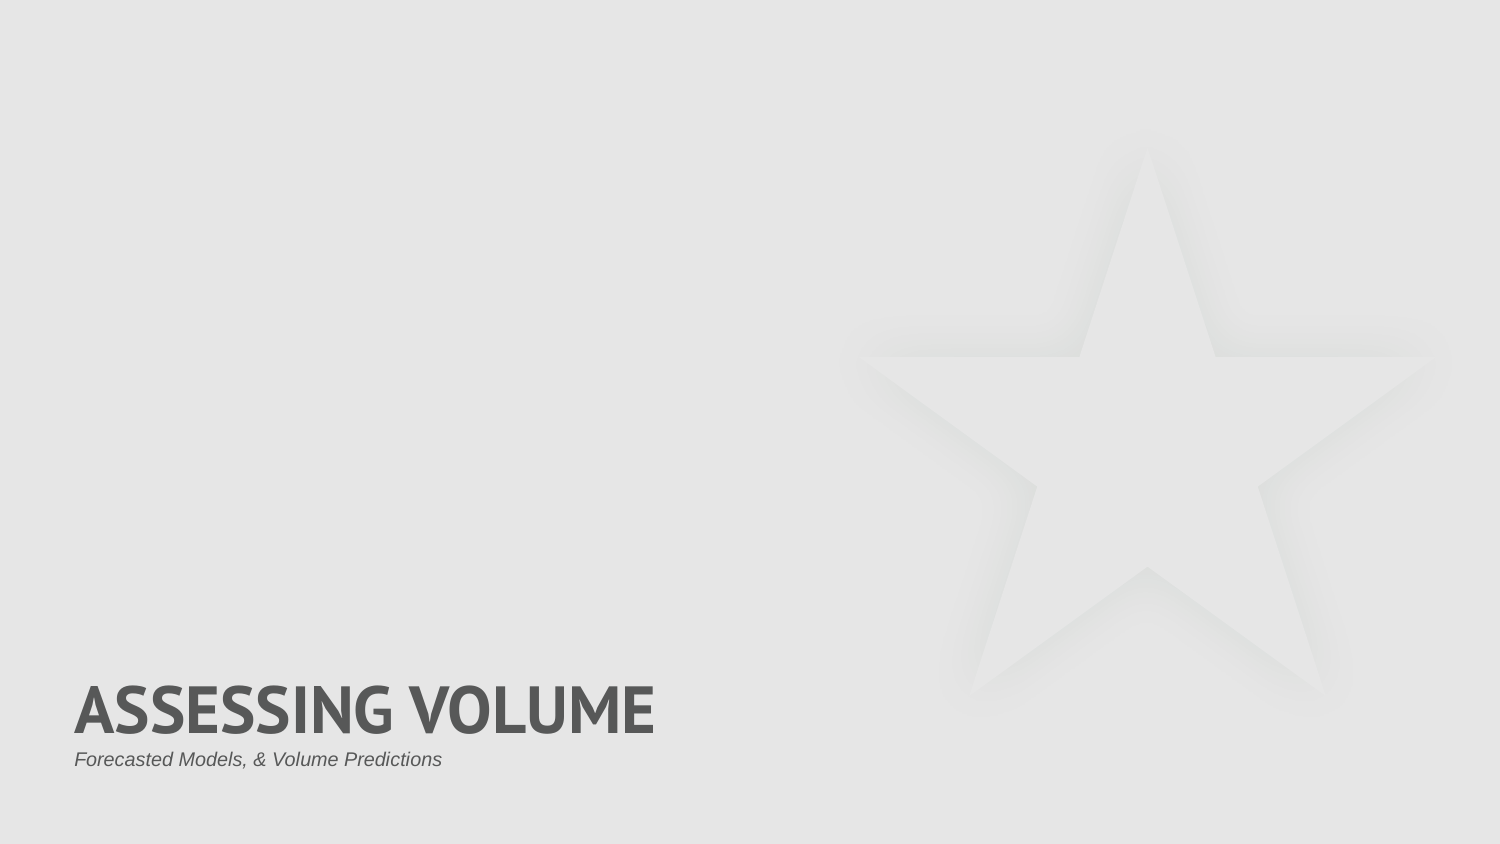

# ASSESSING VOLUME
Forecasted Models, & Volume Predictions